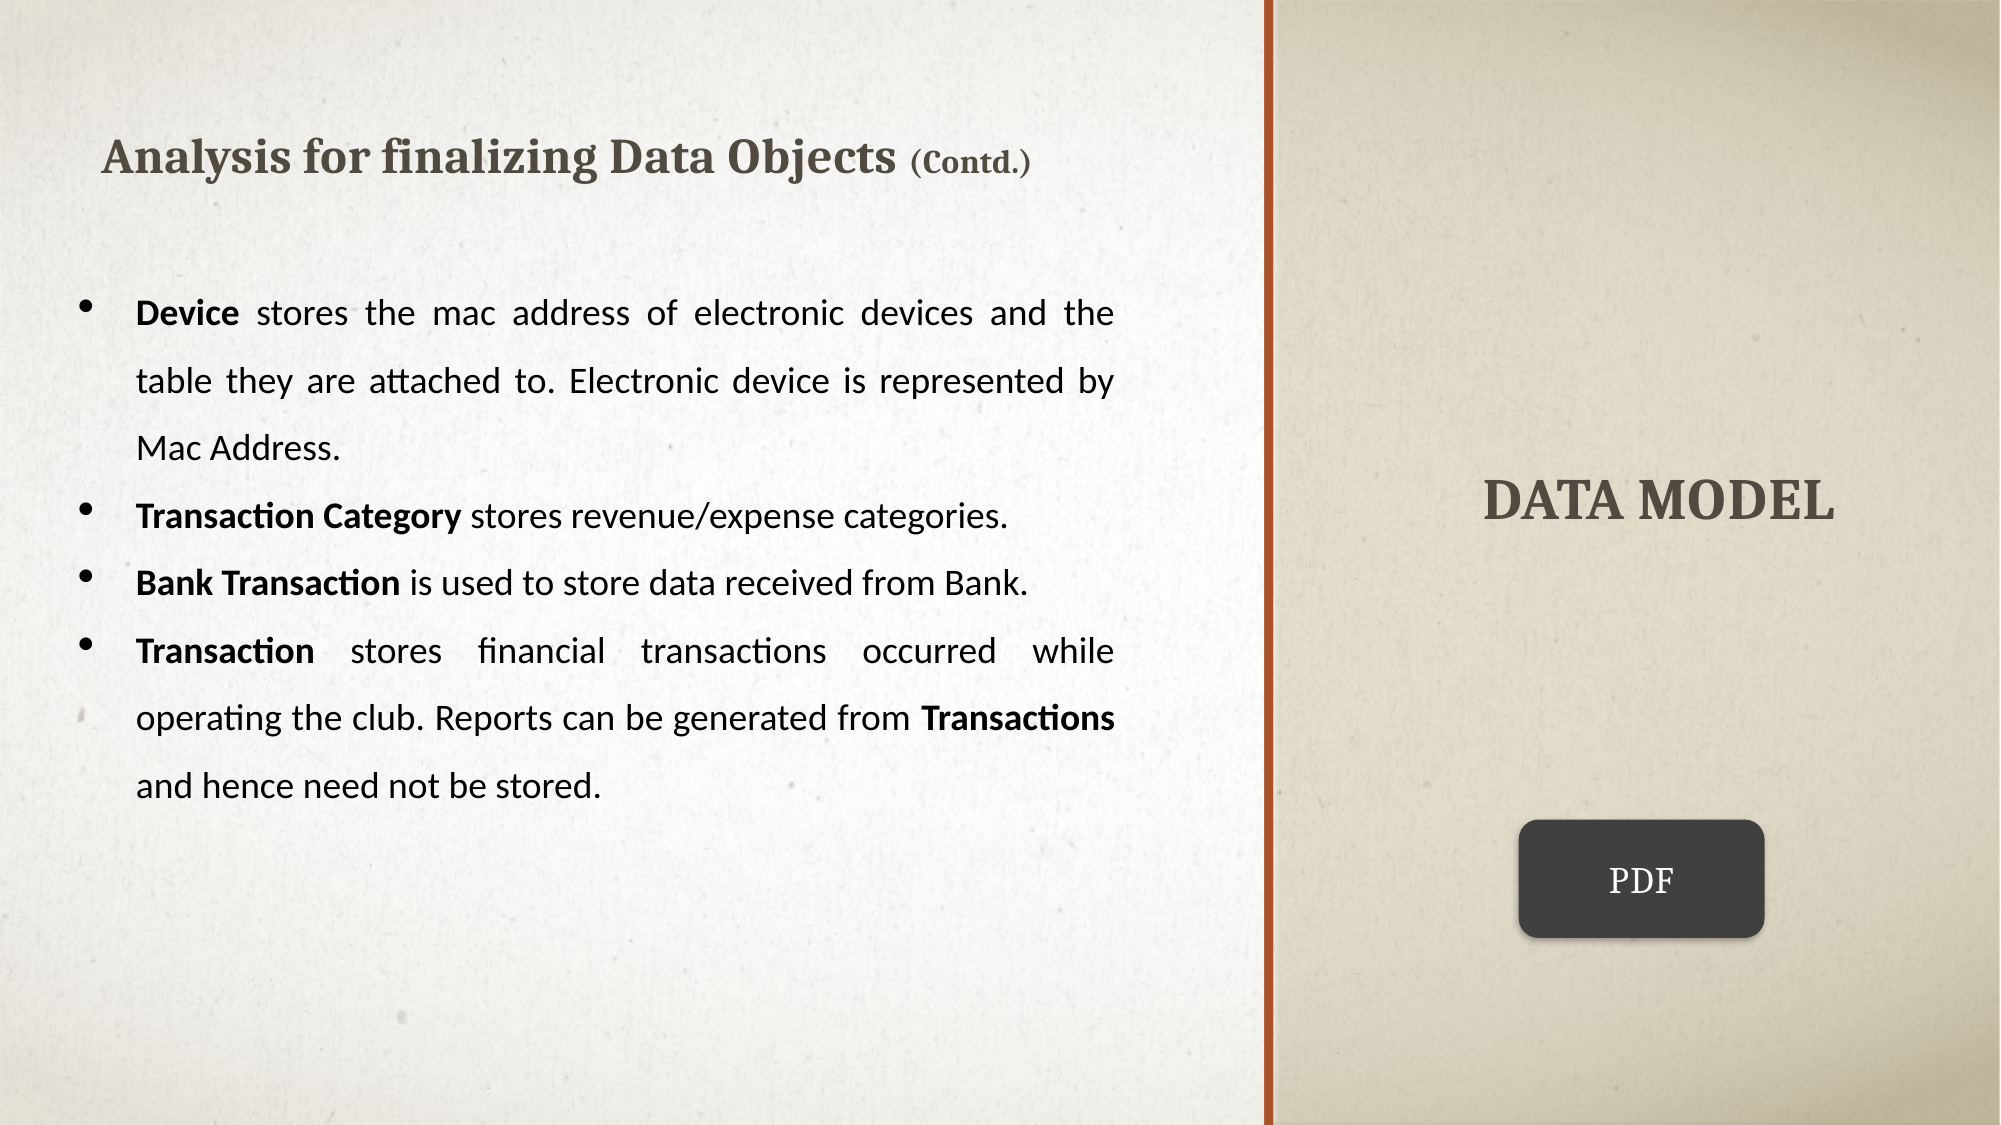

Analysis for finalizing Data Objects (Contd.)
Device stores the mac address of electronic devices and the table they are attached to. Electronic device is represented by Mac Address.
Transaction Category stores revenue/expense categories.
Bank Transaction is used to store data received from Bank.
Transaction stores financial transactions occurred while operating the club. Reports can be generated from Transactions and hence need not be stored.
# Data model
PDF